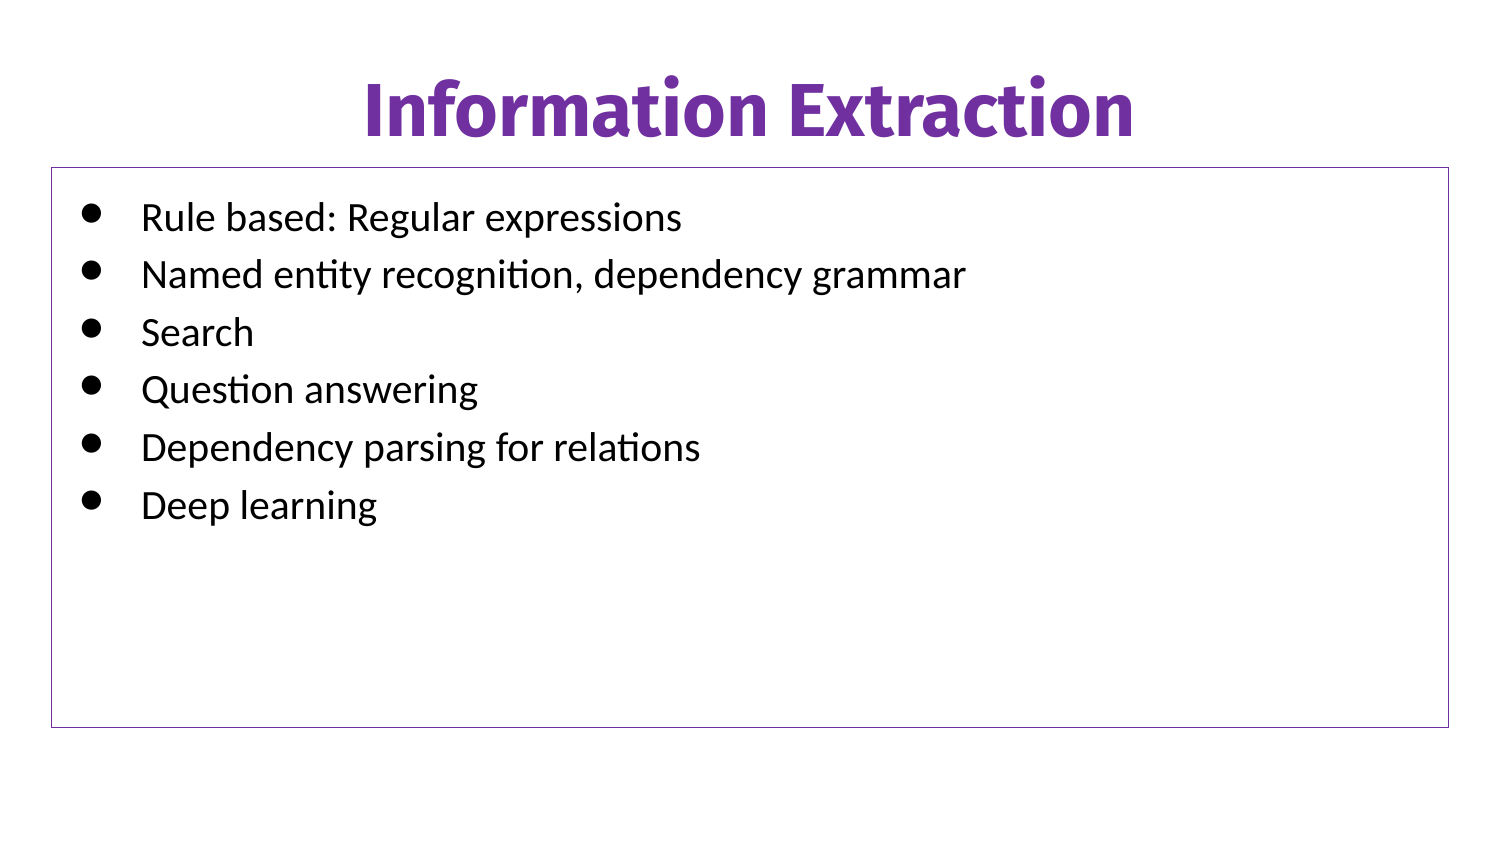

# Information Extraction
Rule based: Regular expressions
Named entity recognition, dependency grammar
Search
Question answering
Dependency parsing for relations
Deep learning